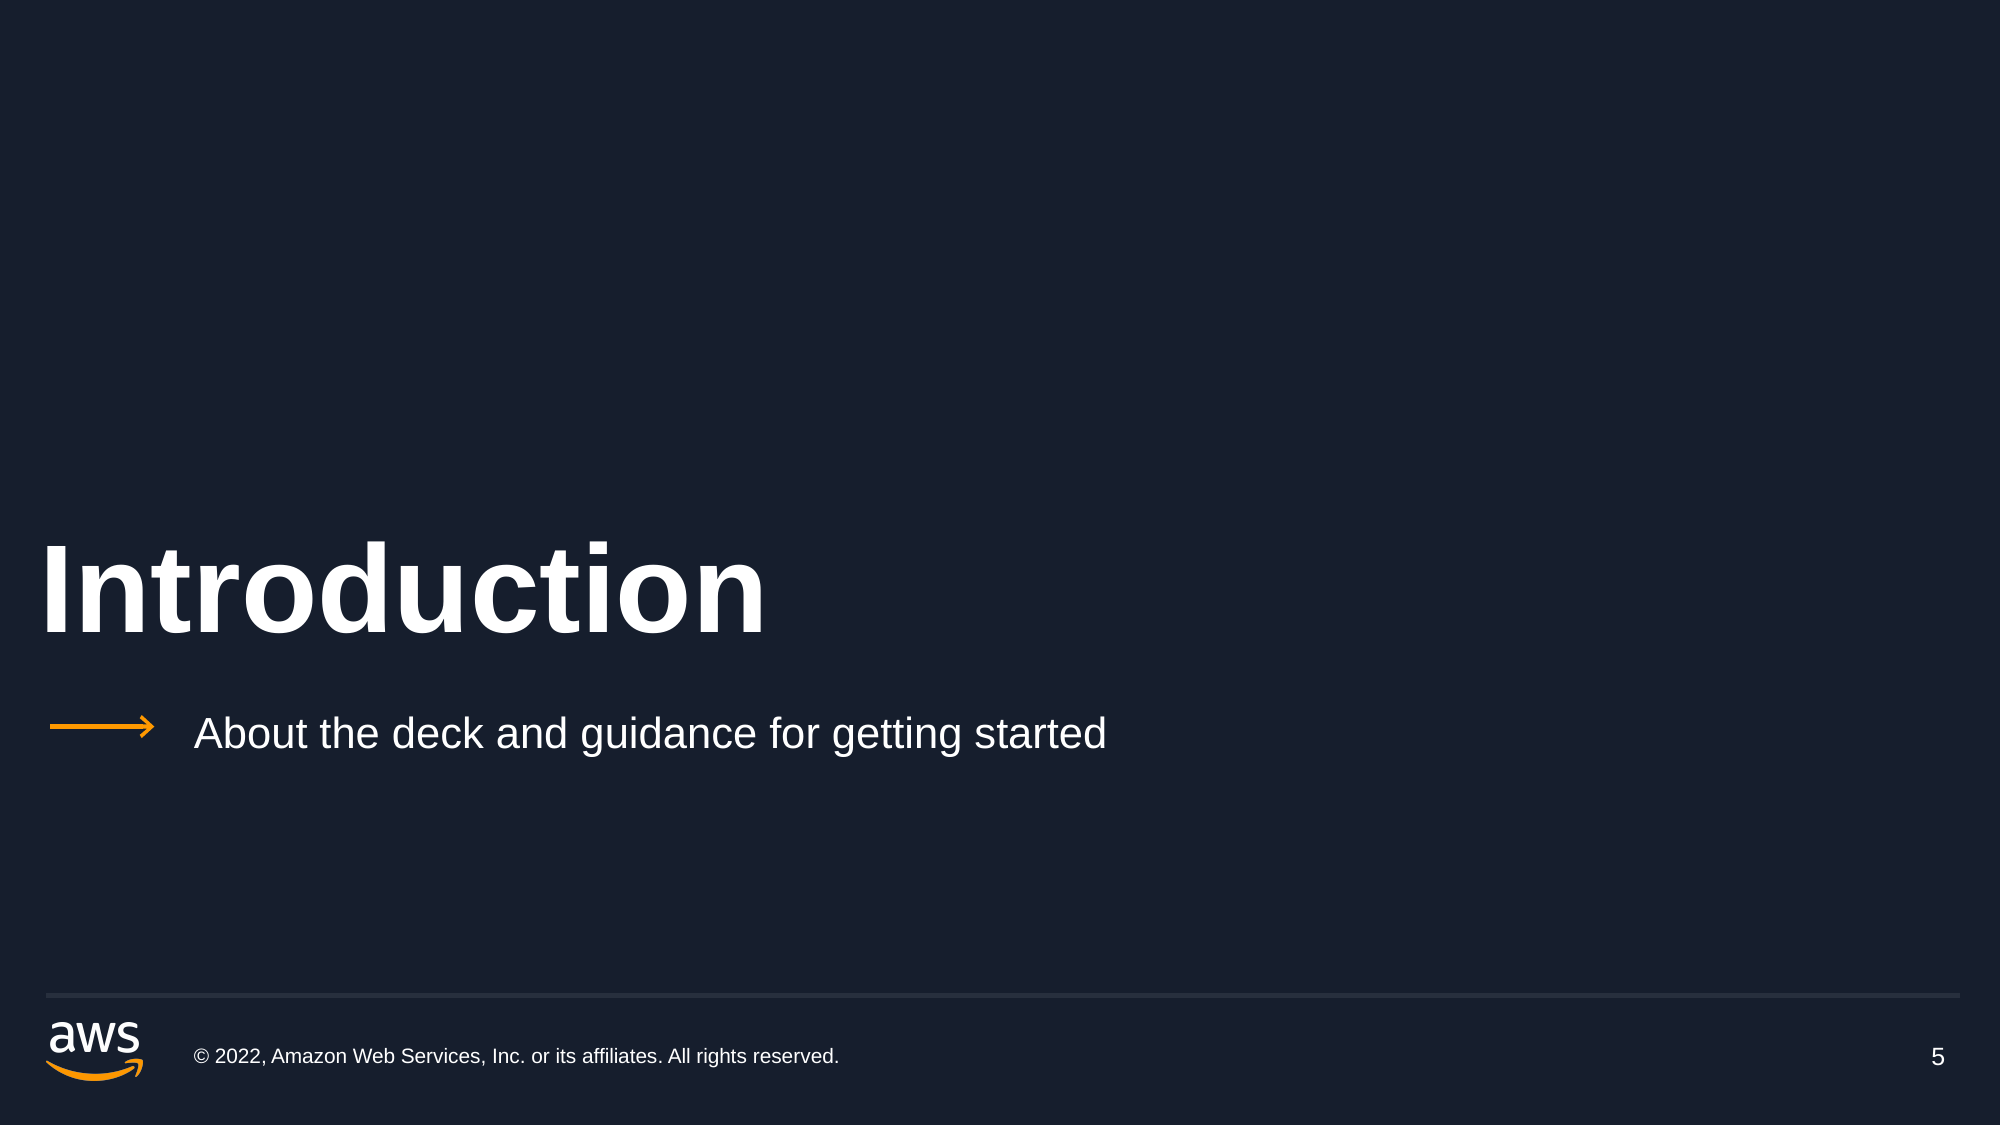

# Introduction
About the deck and guidance for getting started
© 2022, Amazon Web Services, Inc. or its affiliates. All rights reserved.
5